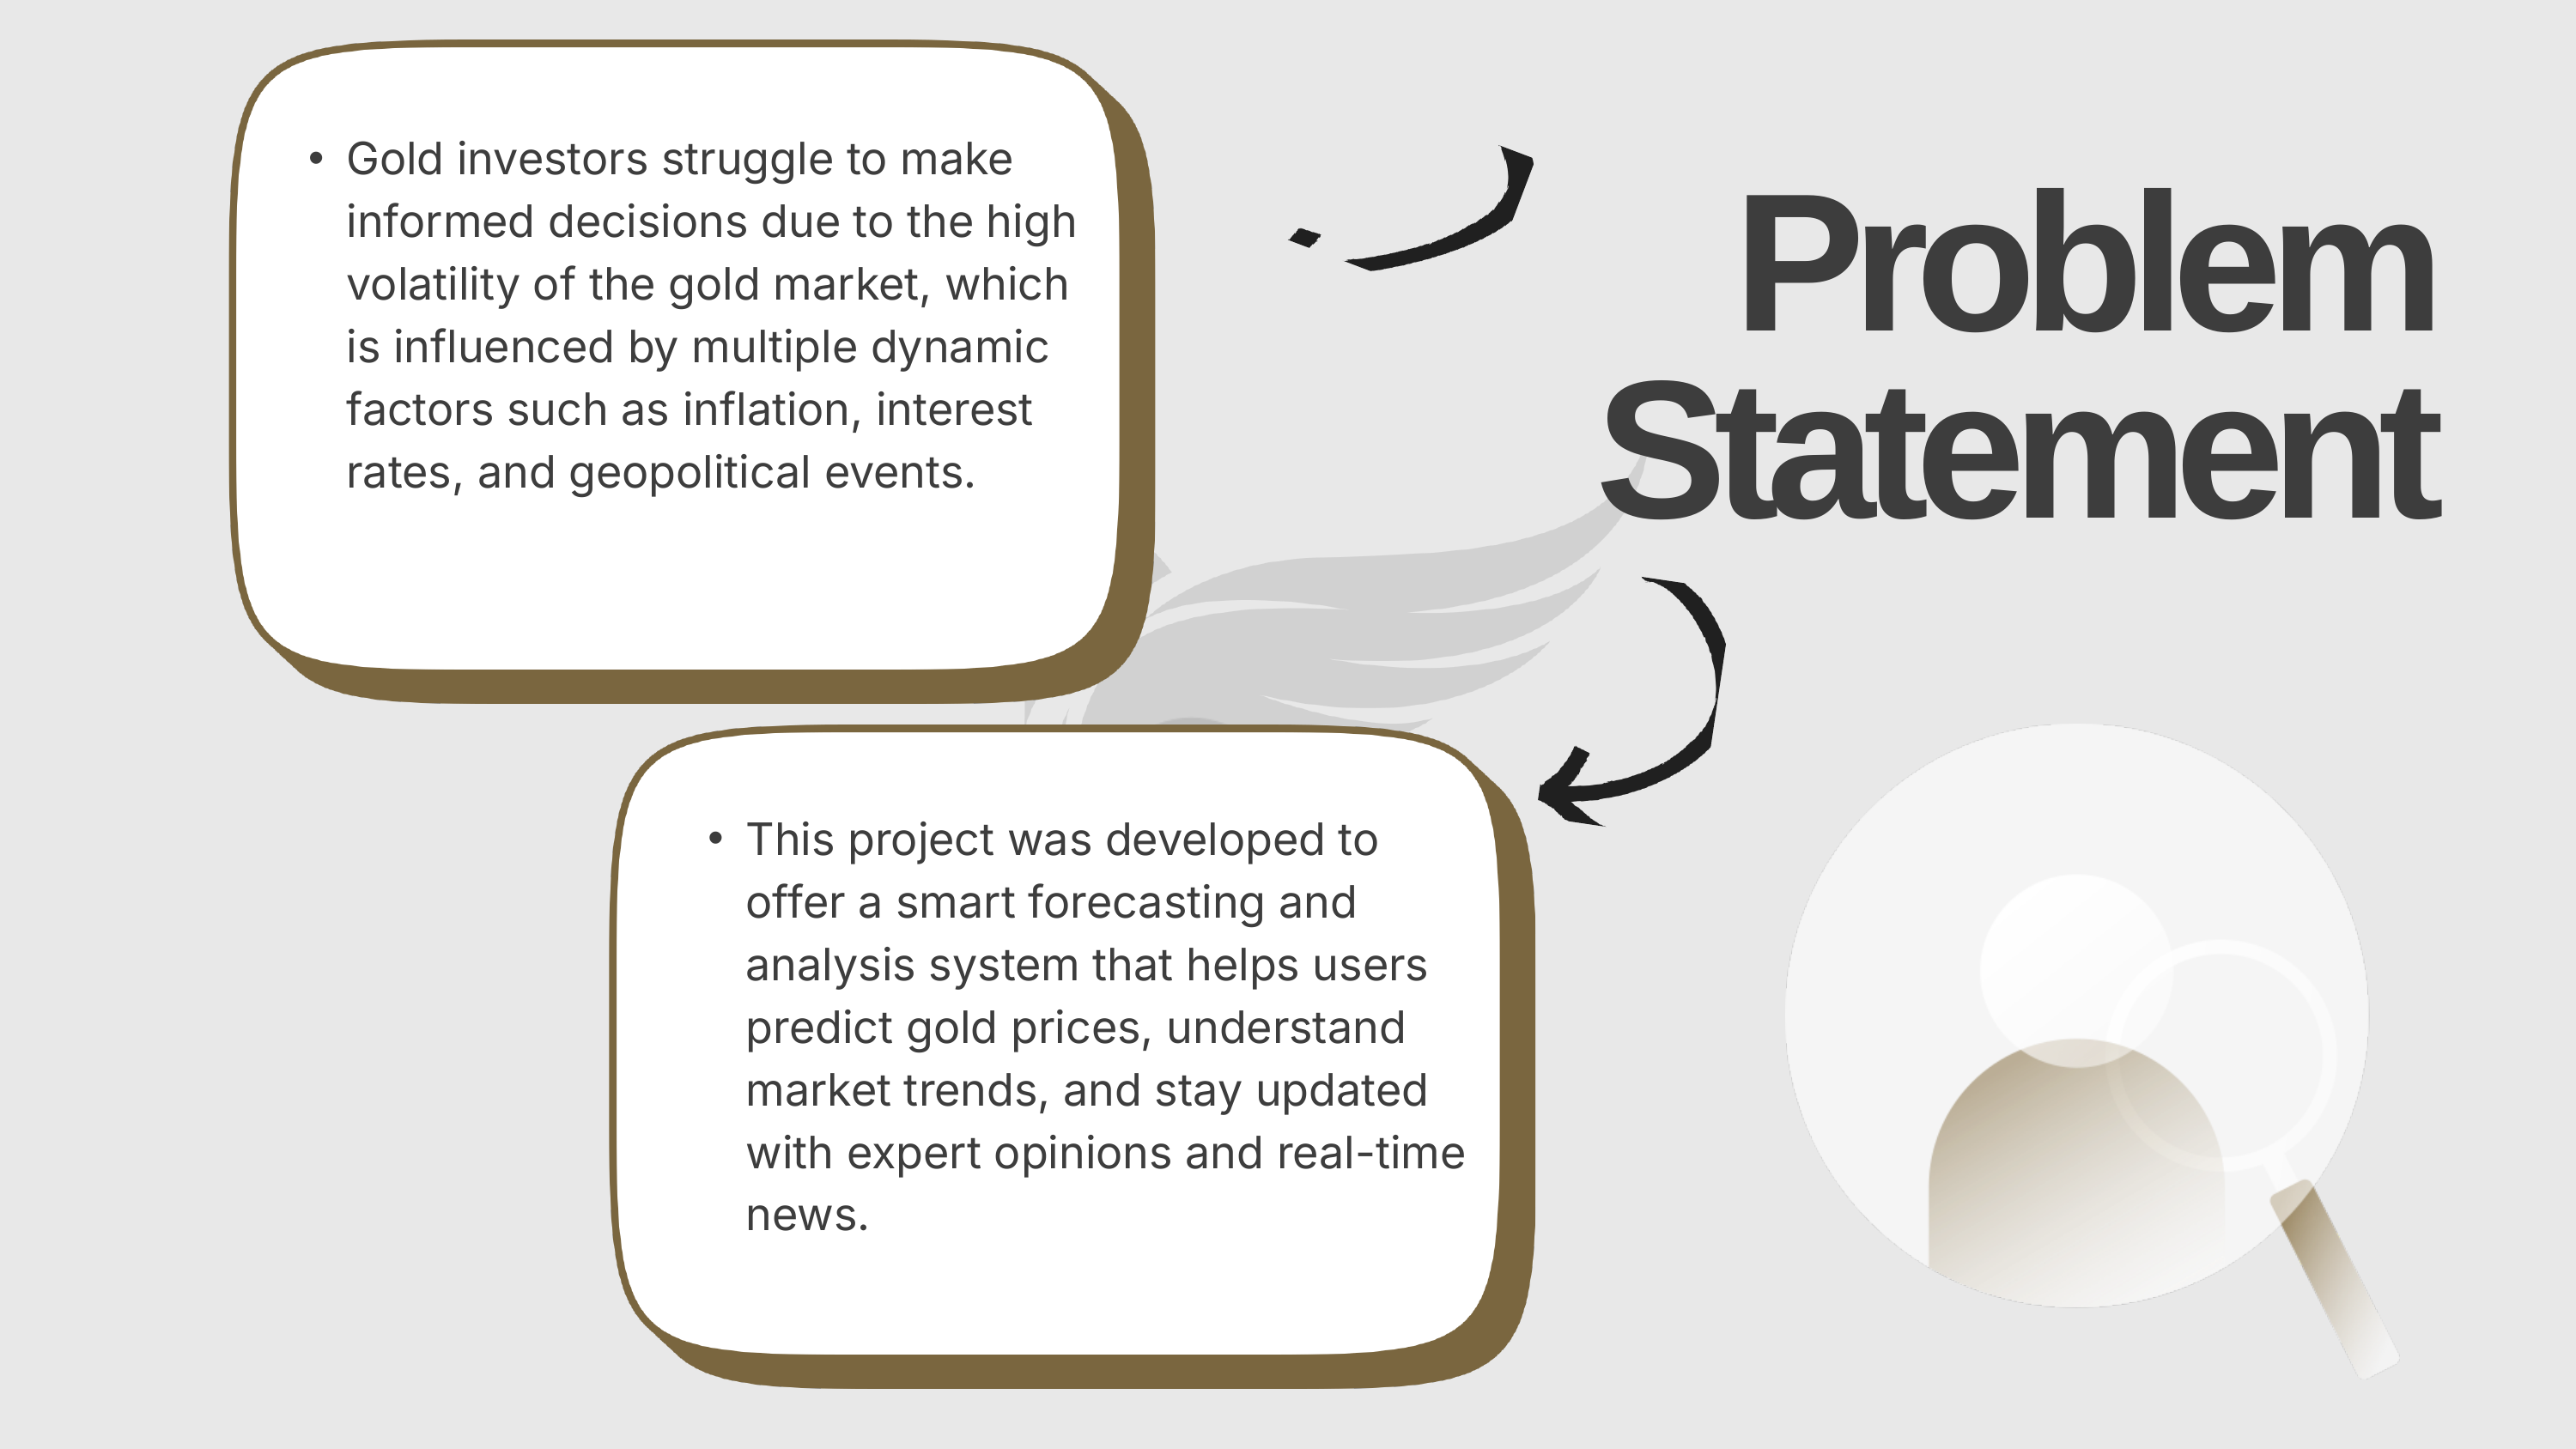

Gold investors struggle to make informed decisions due to the high volatility of the gold market, which is influenced by multiple dynamic factors such as inflation, interest rates, and geopolitical events.

Problem
Statement

This project was developed to offer a smart forecasting and analysis system that helps users predict gold prices, understand market trends, and stay updated with expert opinions and real-time news.